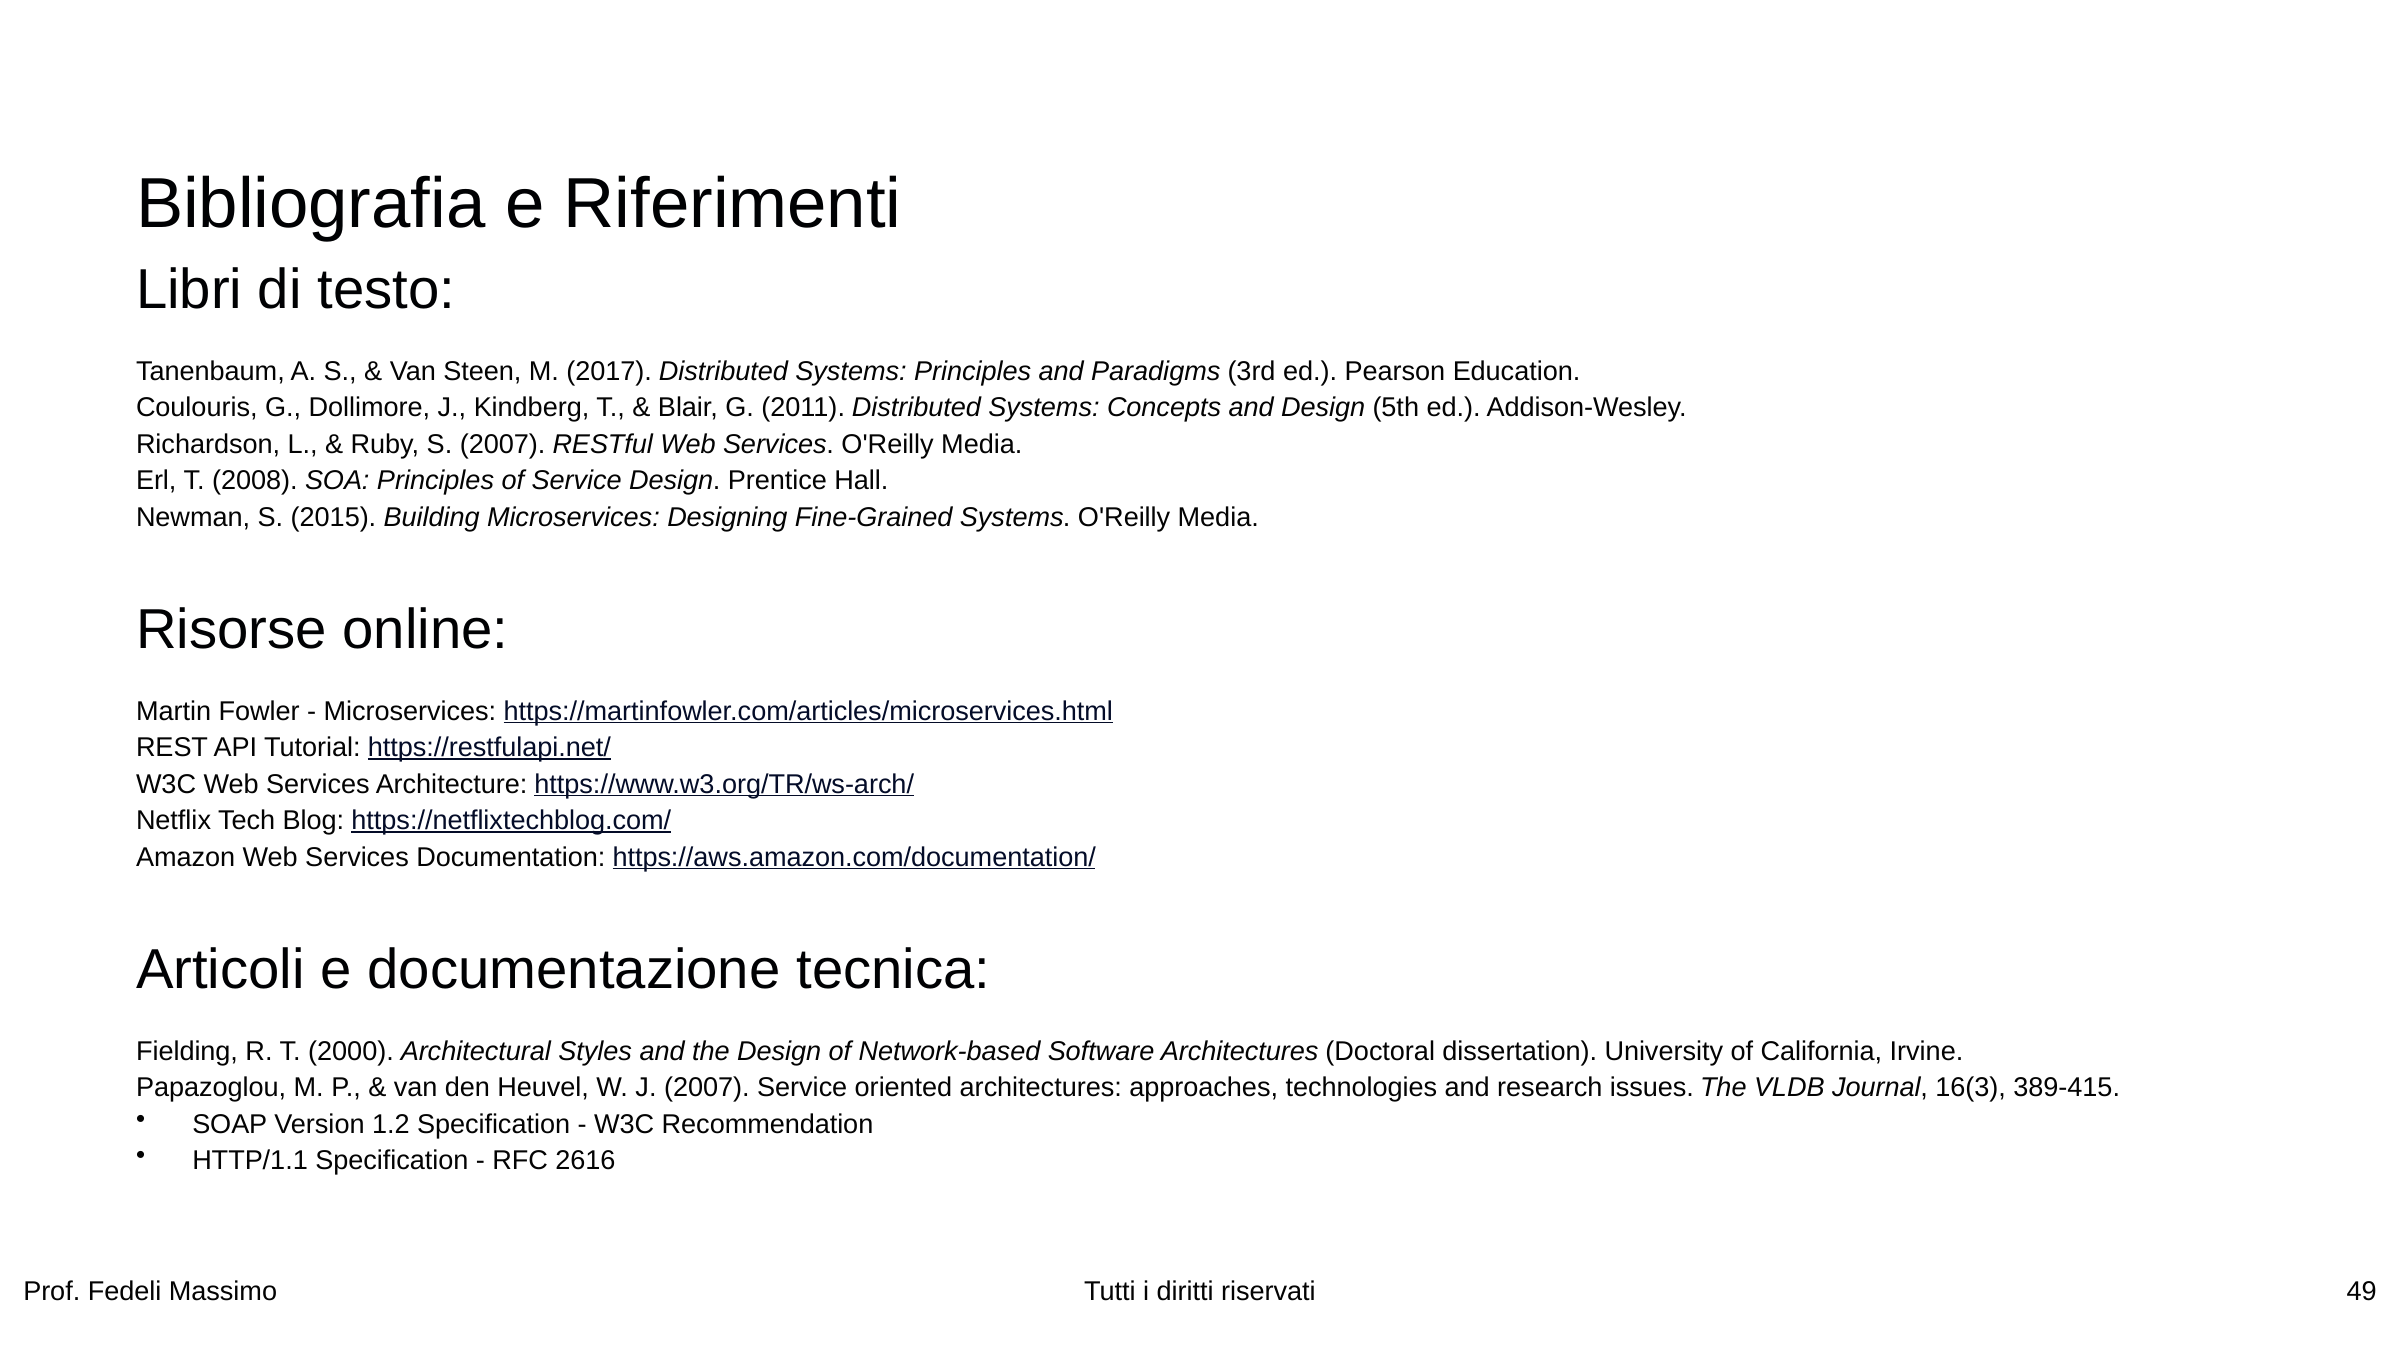

Bibliografia e Riferimenti
Libri di testo:
Tanenbaum, A. S., & Van Steen, M. (2017). Distributed Systems: Principles and Paradigms (3rd ed.). Pearson Education.
Coulouris, G., Dollimore, J., Kindberg, T., & Blair, G. (2011). Distributed Systems: Concepts and Design (5th ed.). Addison-Wesley.
Richardson, L., & Ruby, S. (2007). RESTful Web Services. O'Reilly Media.
Erl, T. (2008). SOA: Principles of Service Design. Prentice Hall.
Newman, S. (2015). Building Microservices: Designing Fine-Grained Systems. O'Reilly Media.
Risorse online:
Martin Fowler - Microservices: https://martinfowler.com/articles/microservices.html
REST API Tutorial: https://restfulapi.net/
W3C Web Services Architecture: https://www.w3.org/TR/ws-arch/
Netflix Tech Blog: https://netflixtechblog.com/
Amazon Web Services Documentation: https://aws.amazon.com/documentation/
Articoli e documentazione tecnica:
Fielding, R. T. (2000). Architectural Styles and the Design of Network-based Software Architectures (Doctoral dissertation). University of California, Irvine.
Papazoglou, M. P., & van den Heuvel, W. J. (2007). Service oriented architectures: approaches, technologies and research issues. The VLDB Journal, 16(3), 389-415.
SOAP Version 1.2 Specification - W3C Recommendation
HTTP/1.1 Specification - RFC 2616
Prof. Fedeli Massimo
Tutti i diritti riservati
49